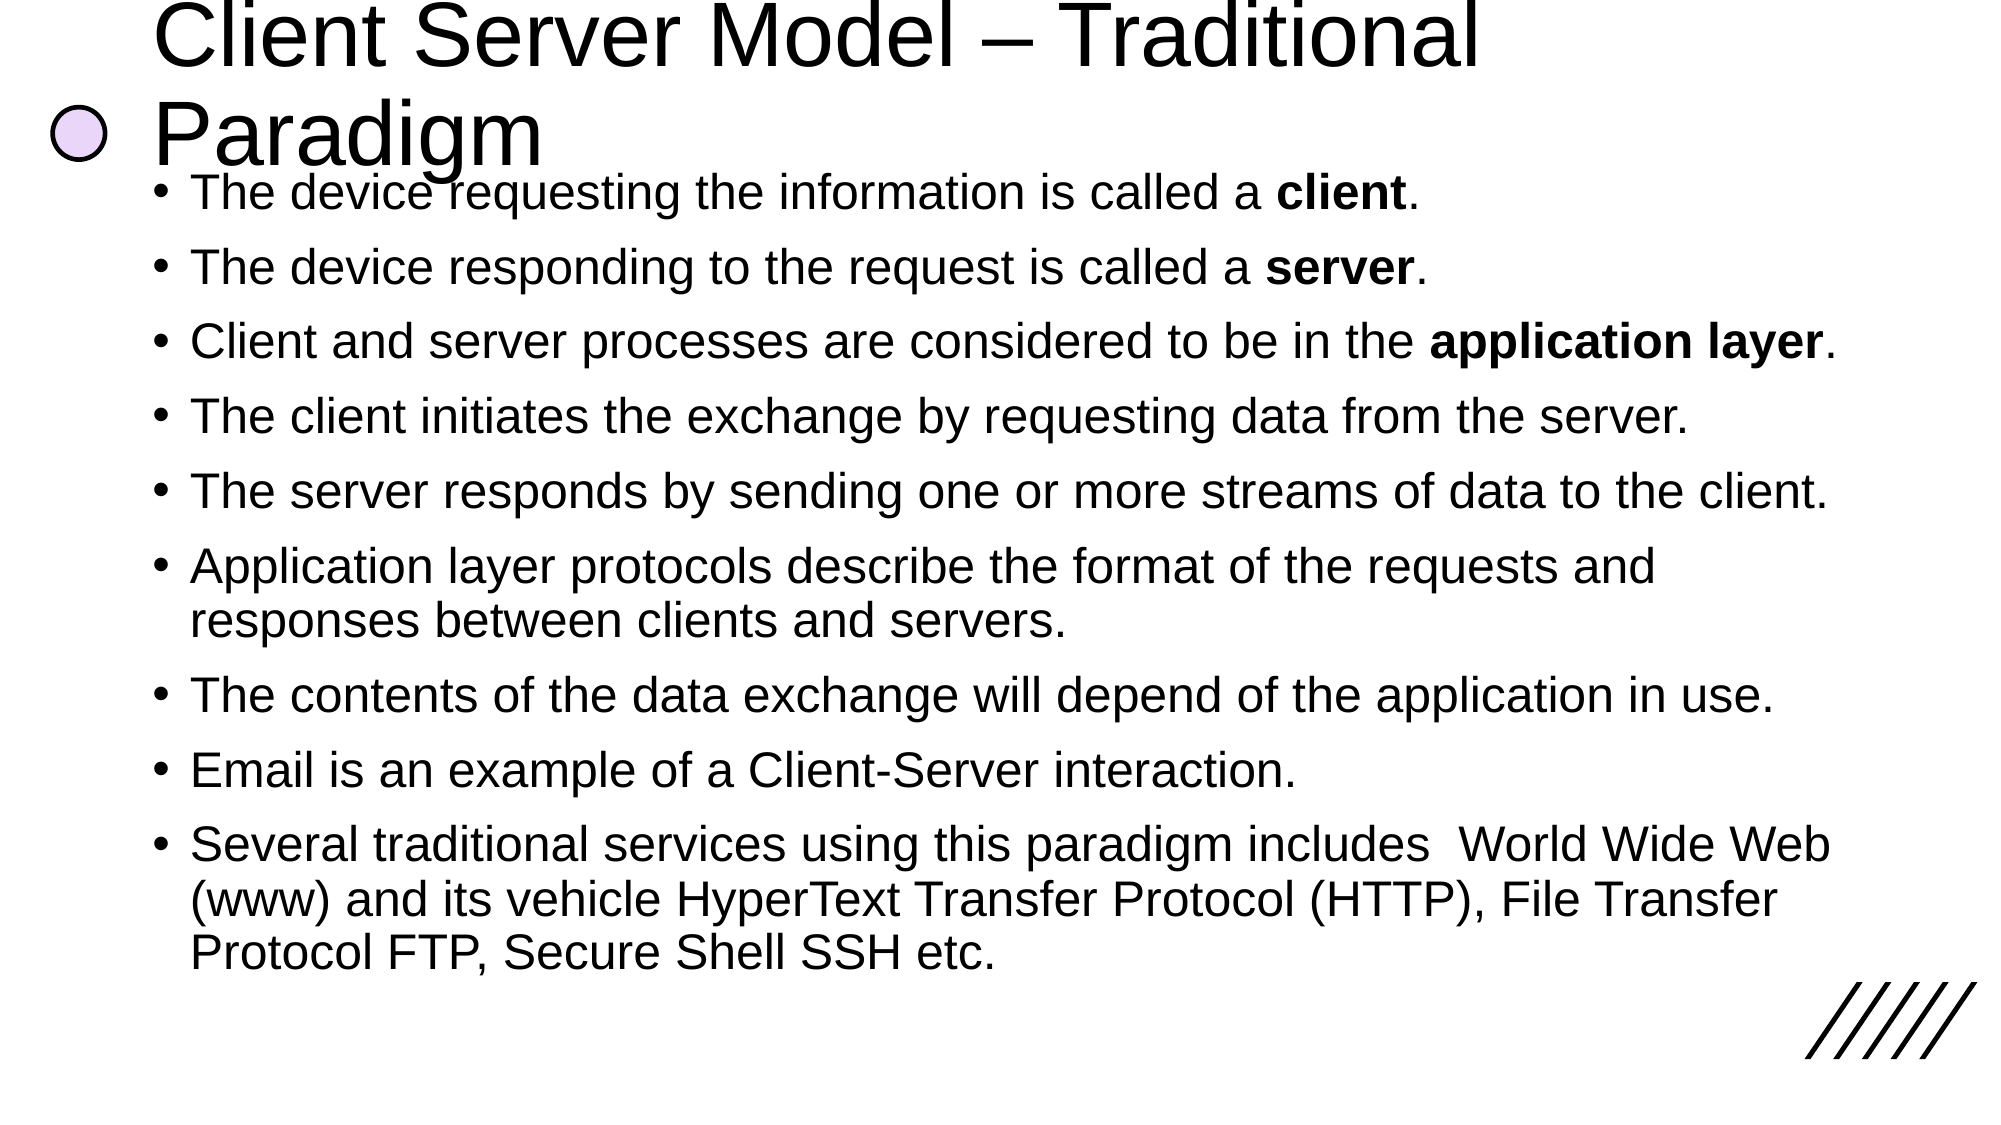

# Client Server Model – Traditional Paradigm
The device requesting the information is called a client.
The device responding to the request is called a server.
Client and server processes are considered to be in the application layer.
The client initiates the exchange by requesting data from the server.
The server responds by sending one or more streams of data to the client.
Application layer protocols describe the format of the requests and responses between clients and servers.
The contents of the data exchange will depend of the application in use.
Email is an example of a Client-Server interaction.
Several traditional services using this paradigm includes  World Wide Web (www) and its vehicle HyperText Transfer Protocol (HTTP), File Transfer Protocol FTP, Secure Shell SSH etc.